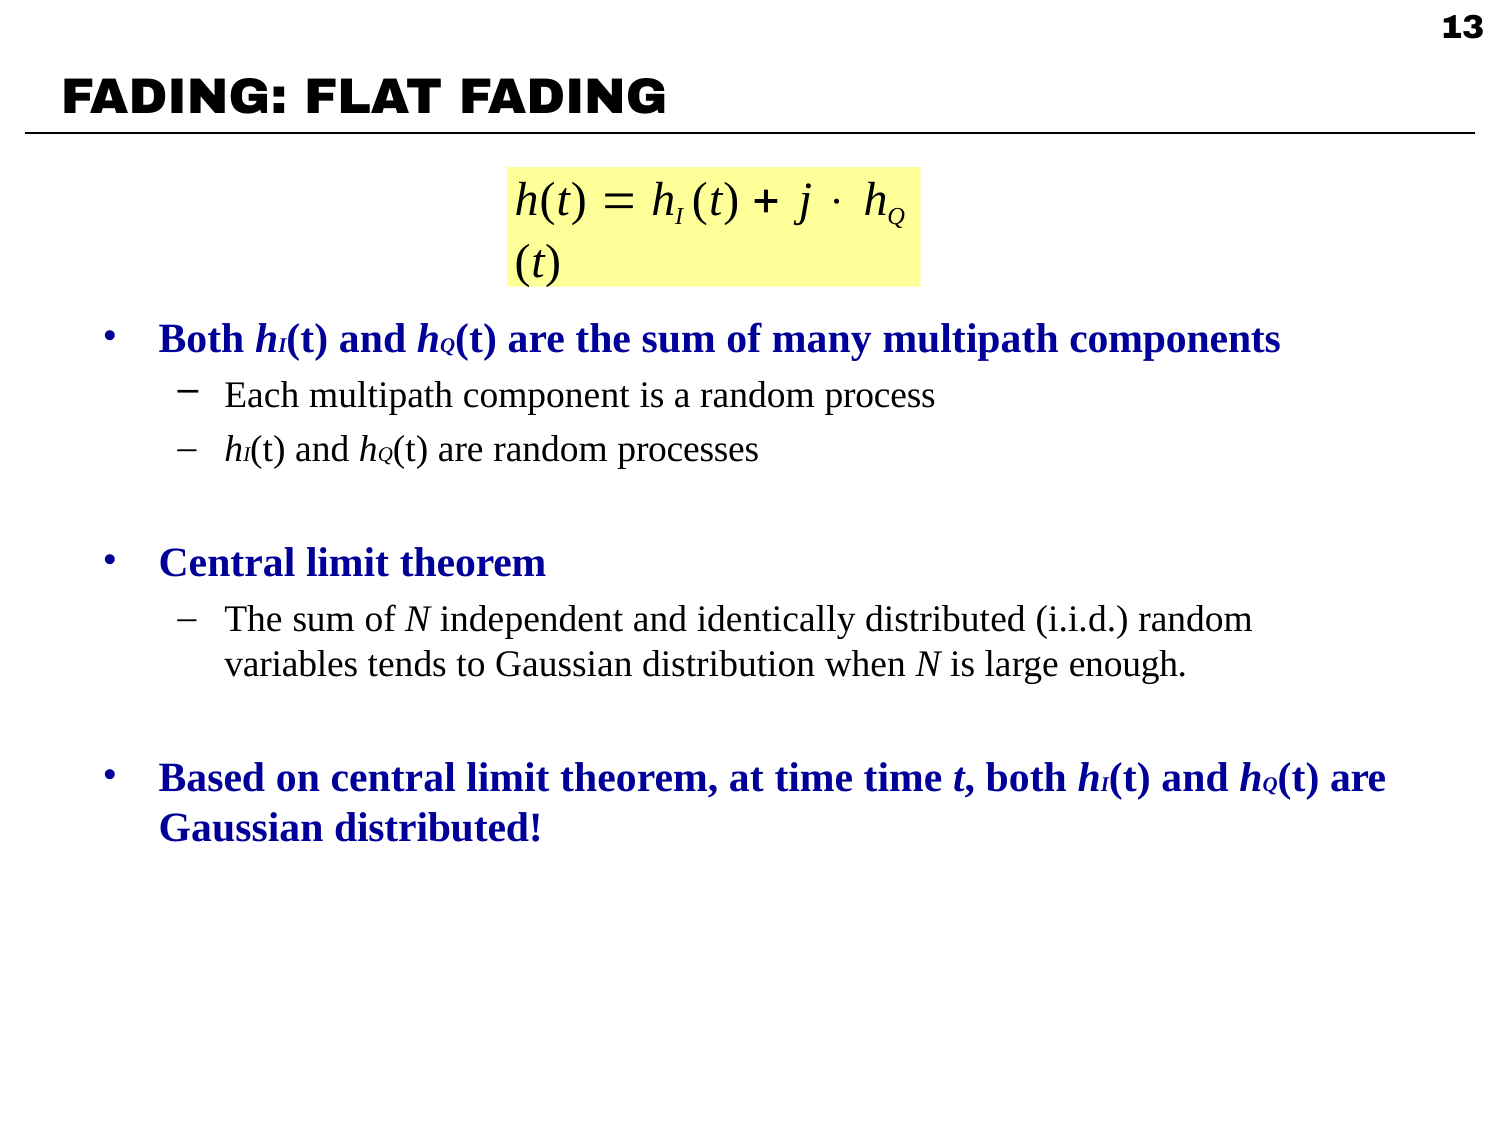

13
# FADING: FLAT FADING
h(t) = hI (t) + j ⋅ hQ (t)
Both hI(t) and hQ(t) are the sum of many multipath components
Each multipath component is a random process
hI(t) and hQ(t) are random processes

Central limit theorem
The sum of N independent and identically distributed (i.i.d.) random variables tends to Gaussian distribution when N is large enough.

Based on central limit theorem, at time time t, both hI(t) and hQ(t) are
Gaussian distributed!